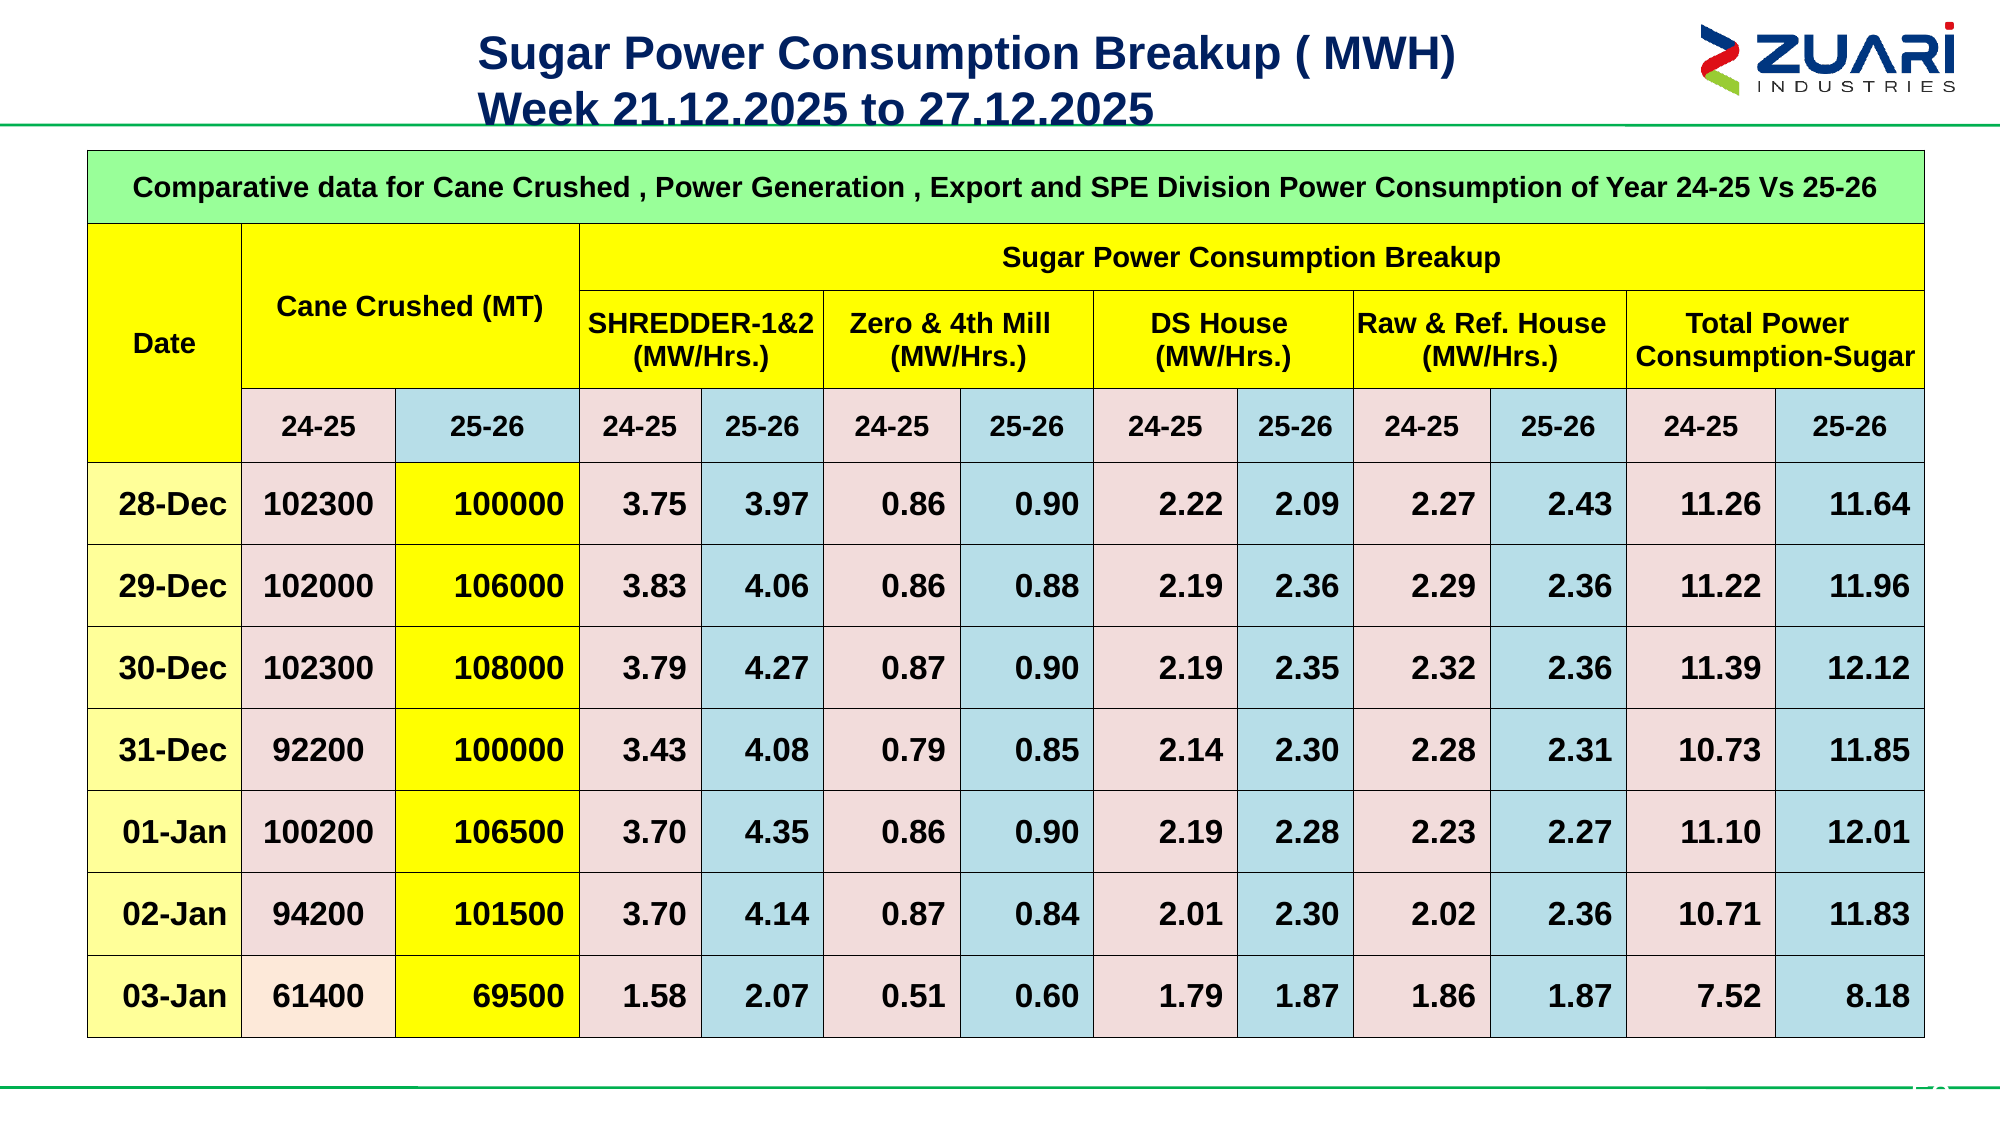

# Sugar Power Consumption Breakup ( MWH) Week 21.12.2025 to 27.12.2025
| Comparative data for Cane Crushed , Power Generation , Export and SPE Division Power Consumption of Year 24-25 Vs 25-26 |  |  |  |  |  |  |  |  |  |  |  |  |
| --- | --- | --- | --- | --- | --- | --- | --- | --- | --- | --- | --- | --- |
| Date | Cane Crushed (MT) |  | Sugar Power Consumption Breakup |  |  |  |  |  |  |  |  |  |
|  |  |  | SHREDDER-1&2 (MW/Hrs.) |  | Zero & 4th Mill (MW/Hrs.) |  | DS House (MW/Hrs.) |  | Raw & Ref. House (MW/Hrs.) |  | Total Power Consumption-Sugar |  |
|  | 24-25 | 25-26 | 24-25 | 25-26 | 24-25 | 25-26 | 24-25 | 25-26 | 24-25 | 25-26 | 24-25 | 25-26 |
| 28-Dec | 102300 | 100000 | 3.75 | 3.97 | 0.86 | 0.90 | 2.22 | 2.09 | 2.27 | 2.43 | 11.26 | 11.64 |
| 29-Dec | 102000 | 106000 | 3.83 | 4.06 | 0.86 | 0.88 | 2.19 | 2.36 | 2.29 | 2.36 | 11.22 | 11.96 |
| 30-Dec | 102300 | 108000 | 3.79 | 4.27 | 0.87 | 0.90 | 2.19 | 2.35 | 2.32 | 2.36 | 11.39 | 12.12 |
| 31-Dec | 92200 | 100000 | 3.43 | 4.08 | 0.79 | 0.85 | 2.14 | 2.30 | 2.28 | 2.31 | 10.73 | 11.85 |
| 01-Jan | 100200 | 106500 | 3.70 | 4.35 | 0.86 | 0.90 | 2.19 | 2.28 | 2.23 | 2.27 | 11.10 | 12.01 |
| 02-Jan | 94200 | 101500 | 3.70 | 4.14 | 0.87 | 0.84 | 2.01 | 2.30 | 2.02 | 2.36 | 10.71 | 11.83 |
| 03-Jan | 61400 | 69500 | 1.58 | 2.07 | 0.51 | 0.60 | 1.79 | 1.87 | 1.86 | 1.87 | 7.52 | 8.18 |
53